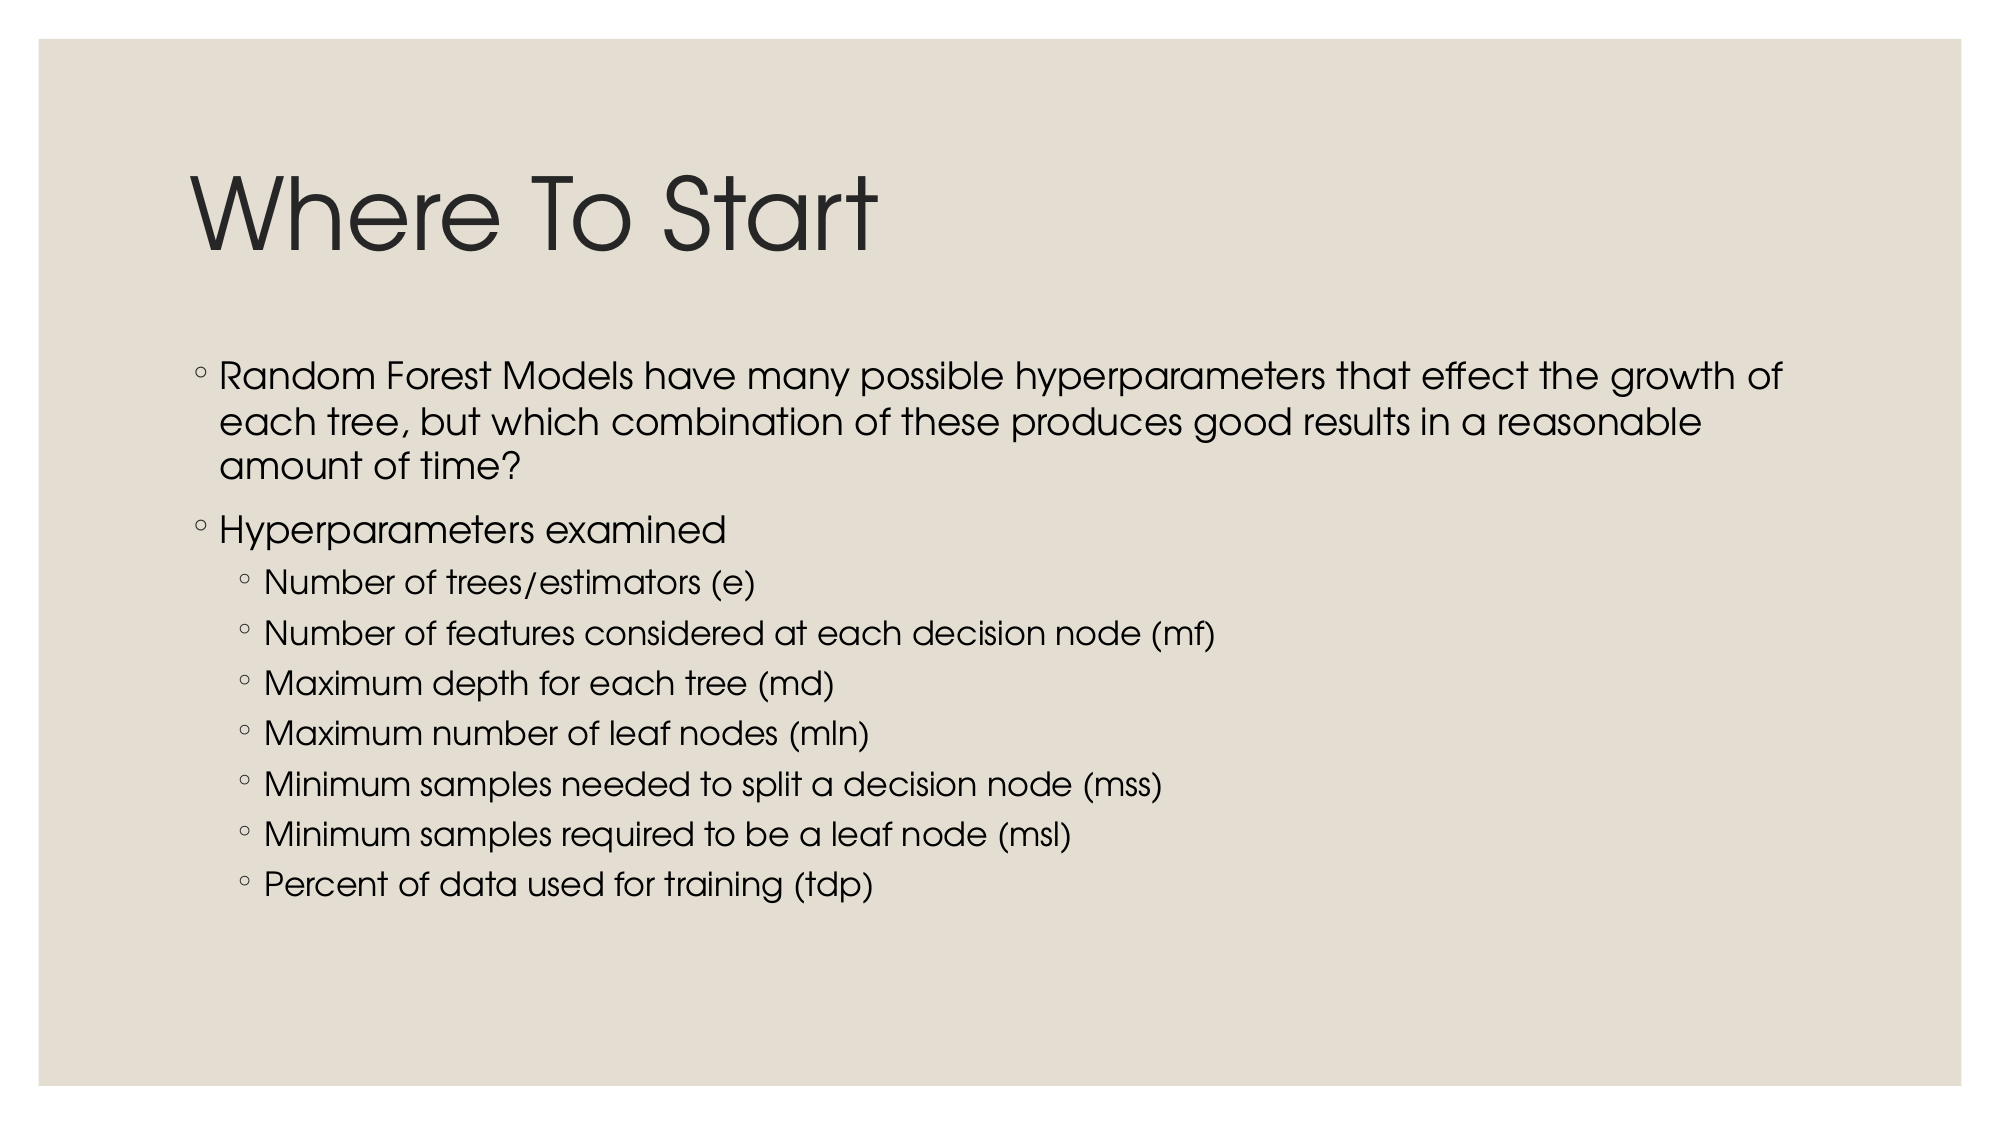

# Where To Start
Random Forest Models have many possible hyperparameters that effect the growth of each tree, but which combination of these produces good results in a reasonable amount of time?
Hyperparameters examined
Number of trees/estimators (e)
Number of features considered at each decision node (mf)
Maximum depth for each tree (md)
Maximum number of leaf nodes (mln)
Minimum samples needed to split a decision node (mss)
Minimum samples required to be a leaf node (msl)
Percent of data used for training (tdp)